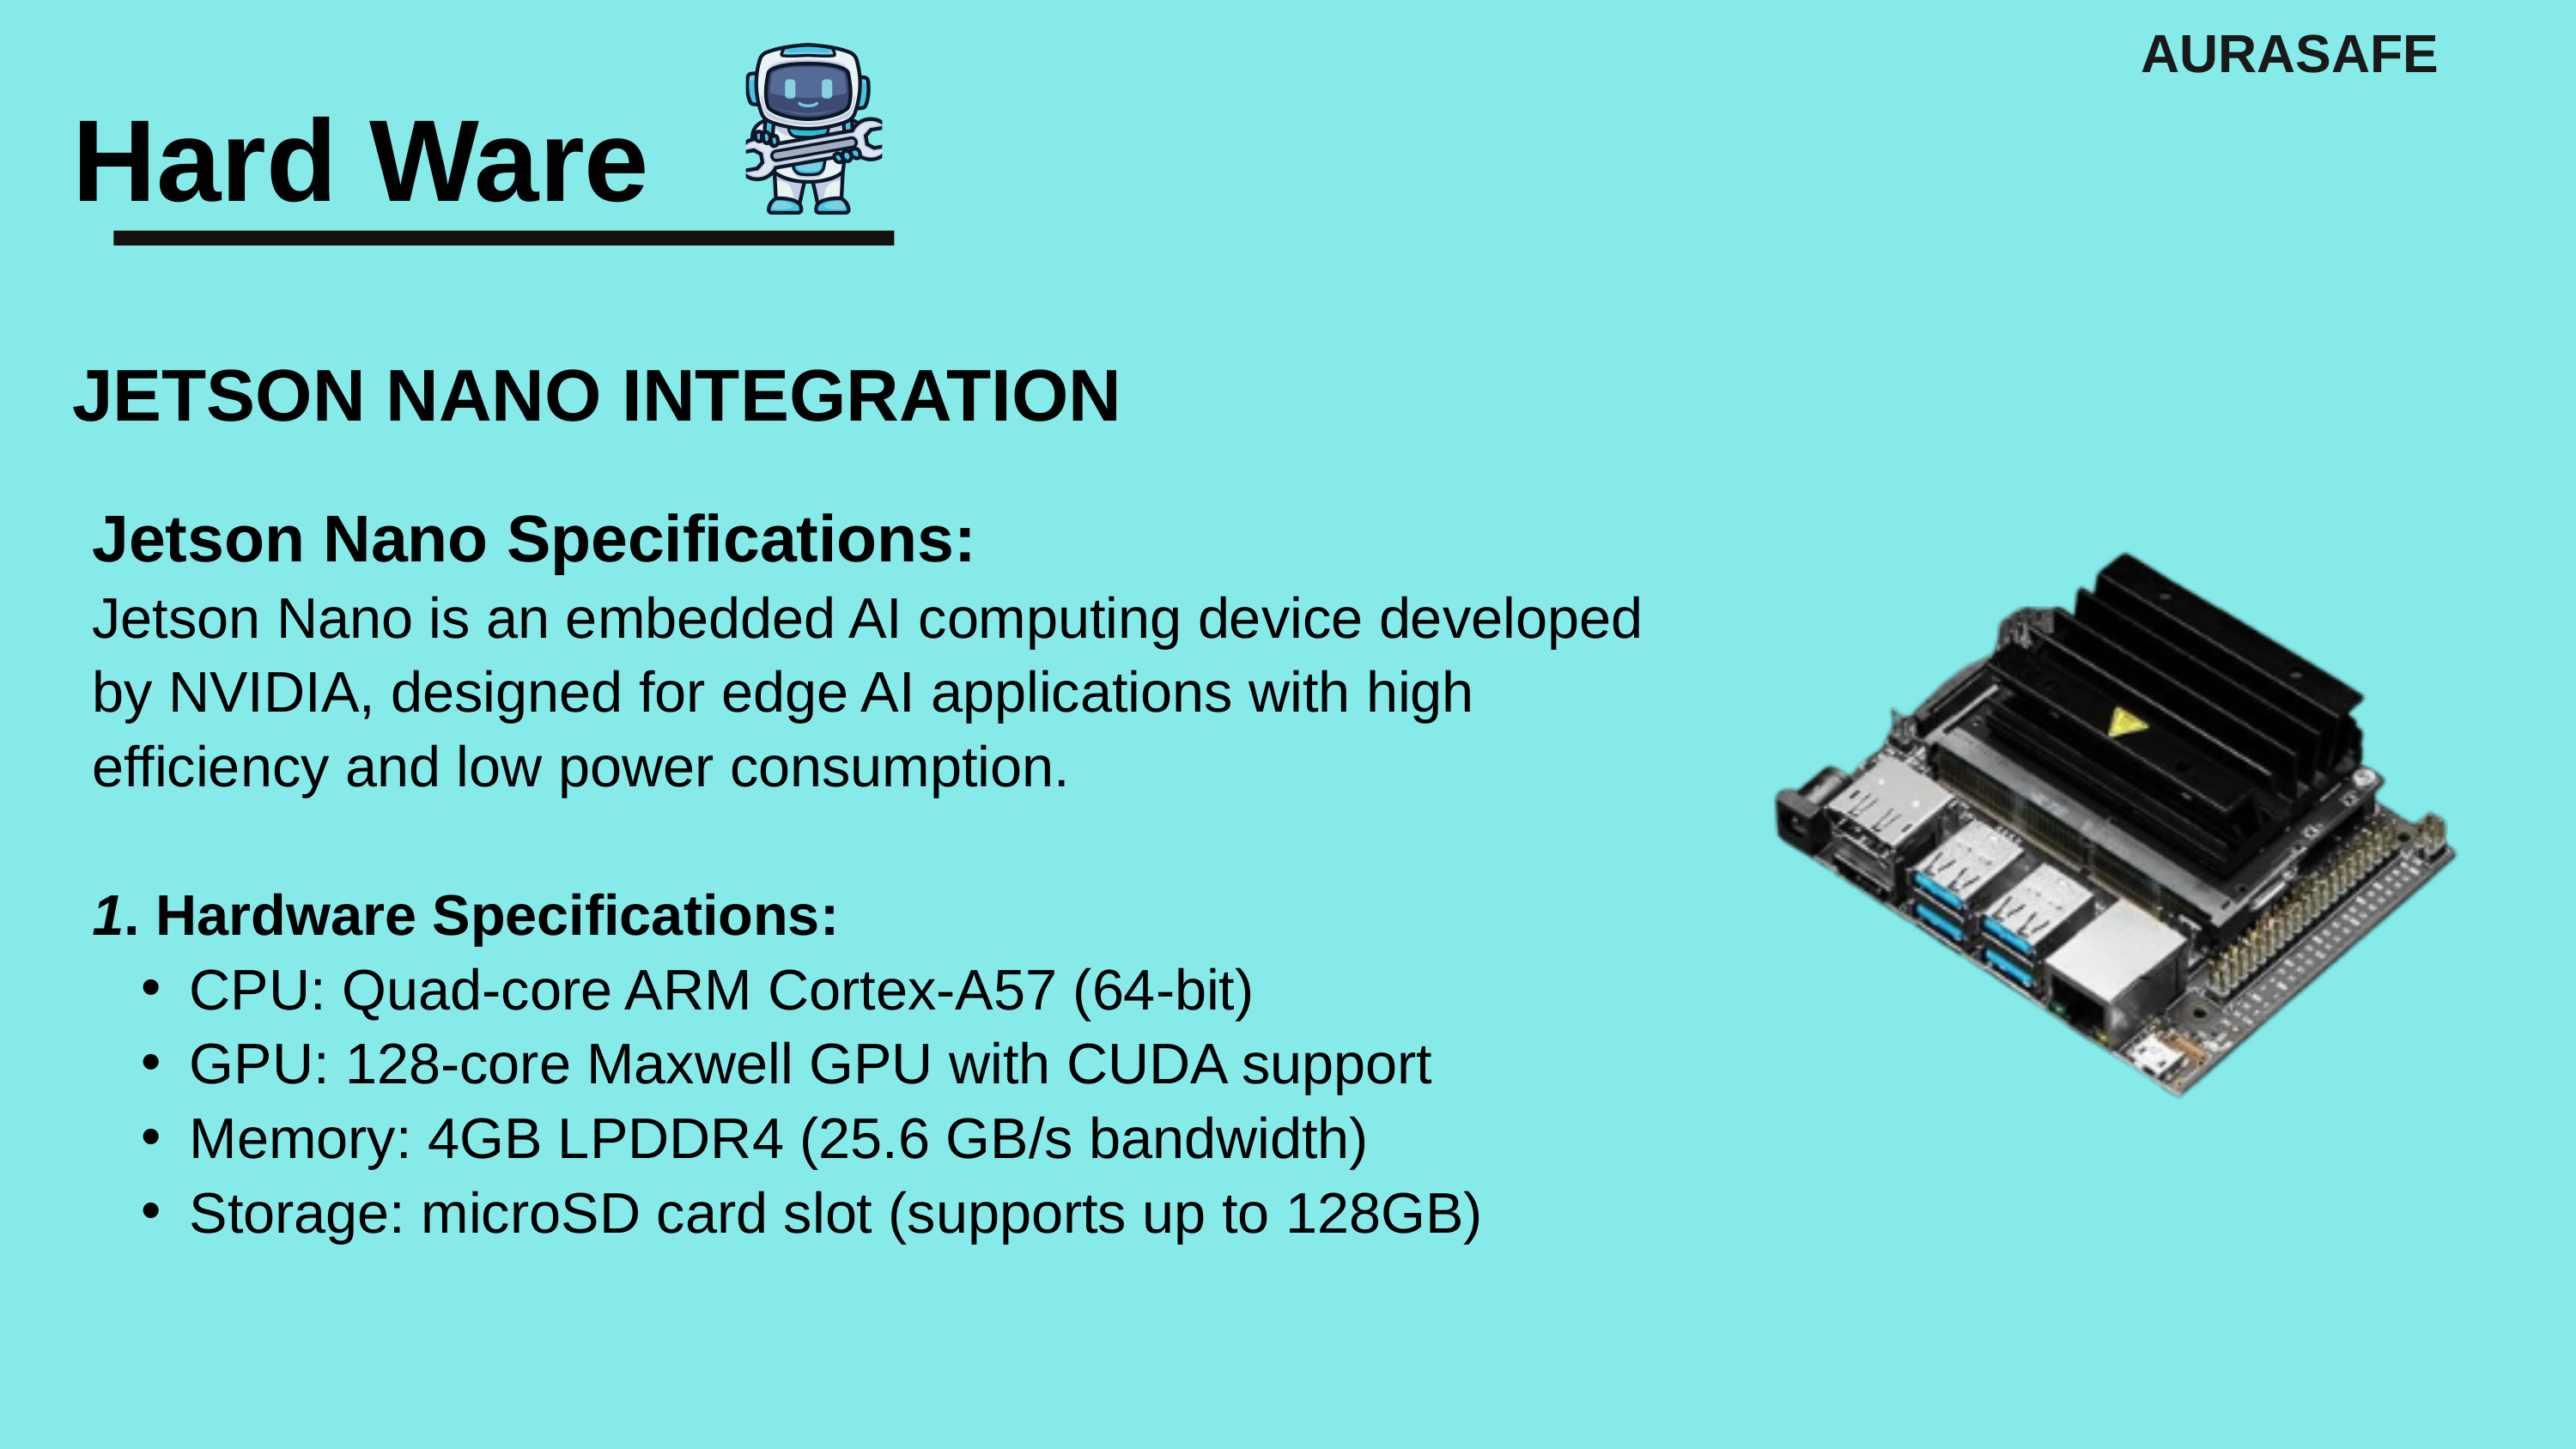

AURASAFE

Hard Ware

JETSON NANO INTEGRATION

Jetson Nano Specifications:
Jetson Nano is an embedded AI computing device developed by NVIDIA, designed for edge AI applications with high efficiency and low power consumption.

1. Hardware Specifications:
CPU: Quad-core ARM Cortex-A57 (64-bit)
GPU: 128-core Maxwell GPU with CUDA support
Memory: 4GB LPDDR4 (25.6 GB/s bandwidth)
Storage: microSD card slot (supports up to 128GB)